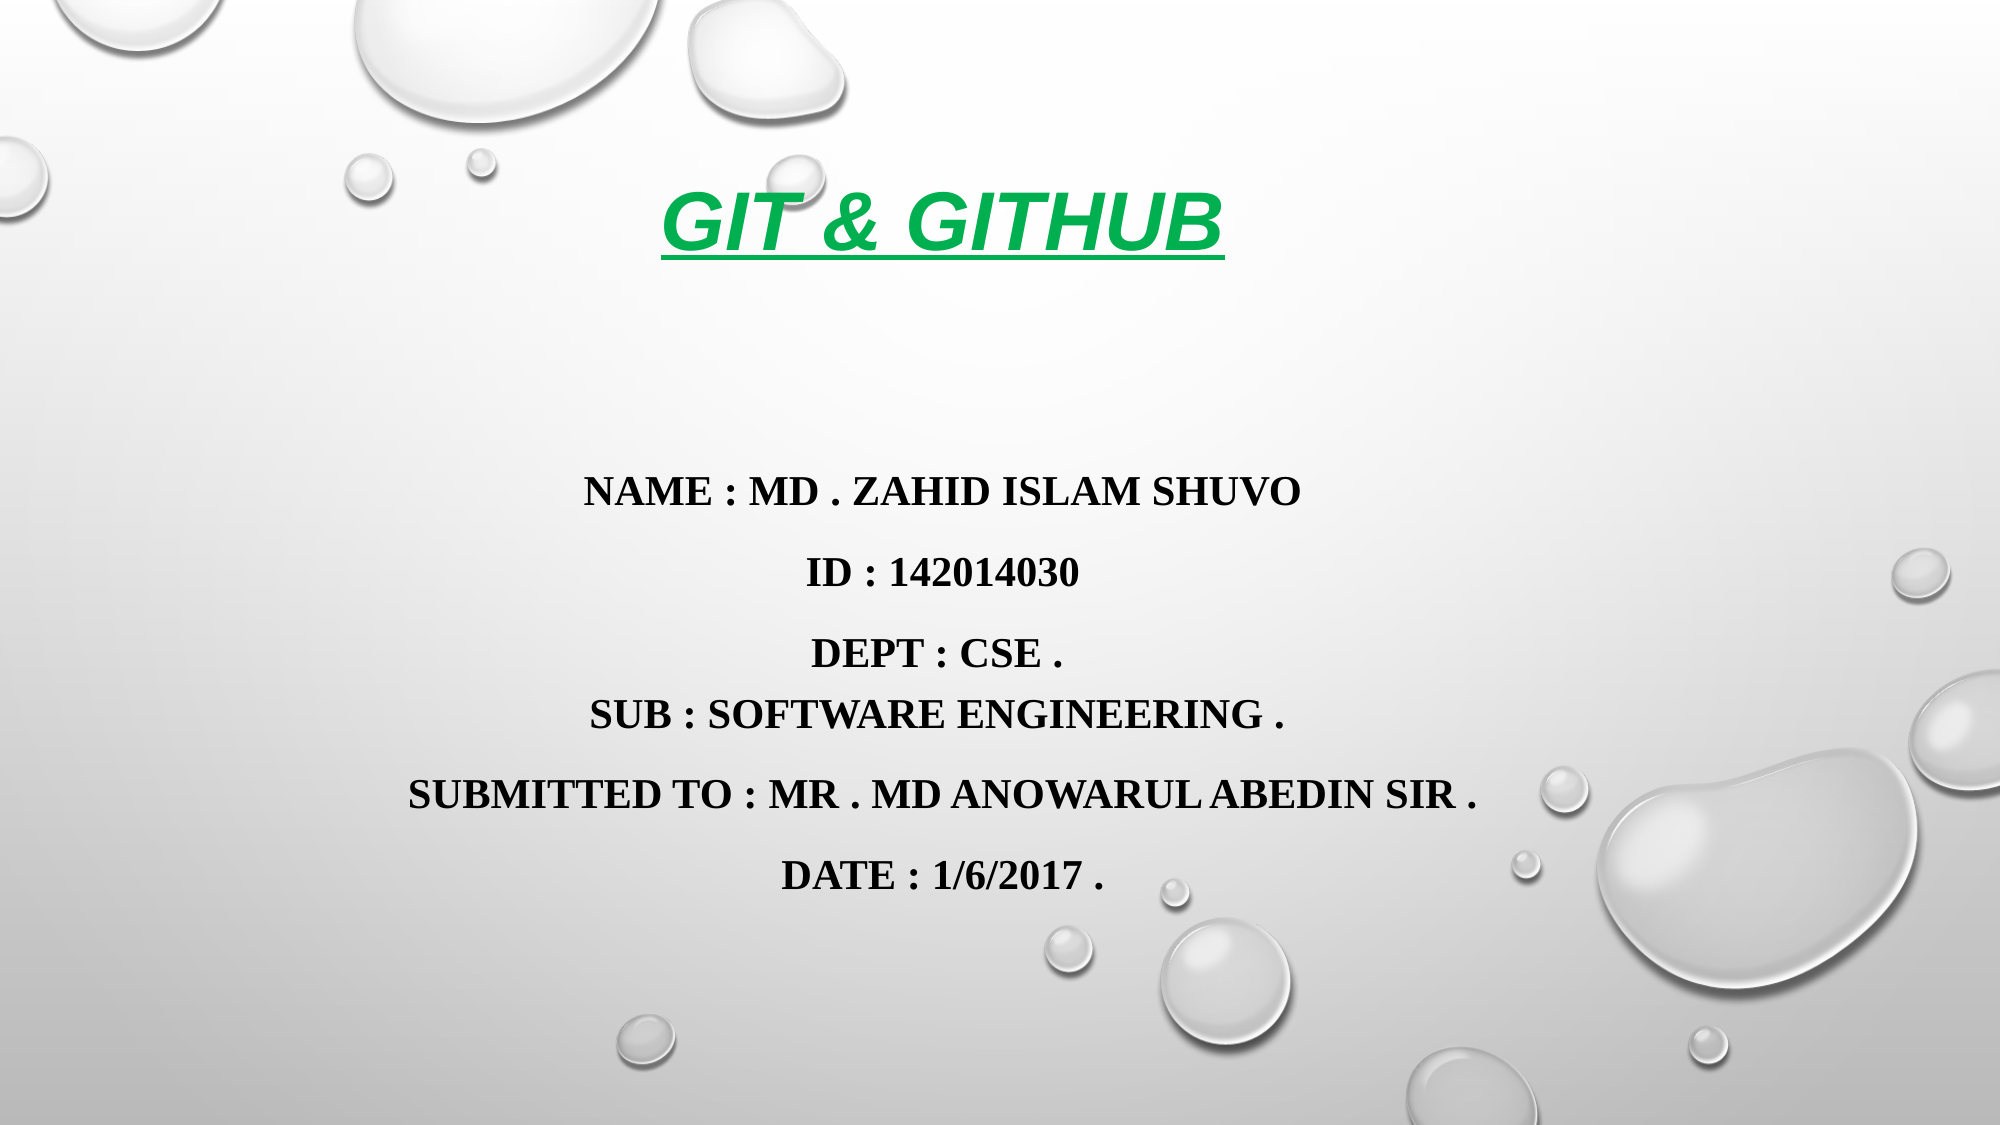

# GIT & Github
Name : Md . Zahid Islam Shuvo
Id : 142014030
Dept : CSE .
Sub : Software Engineering .
Submitted to : Mr . Md Anowarul Abedin Sir .
Date : 1/6/2017 .